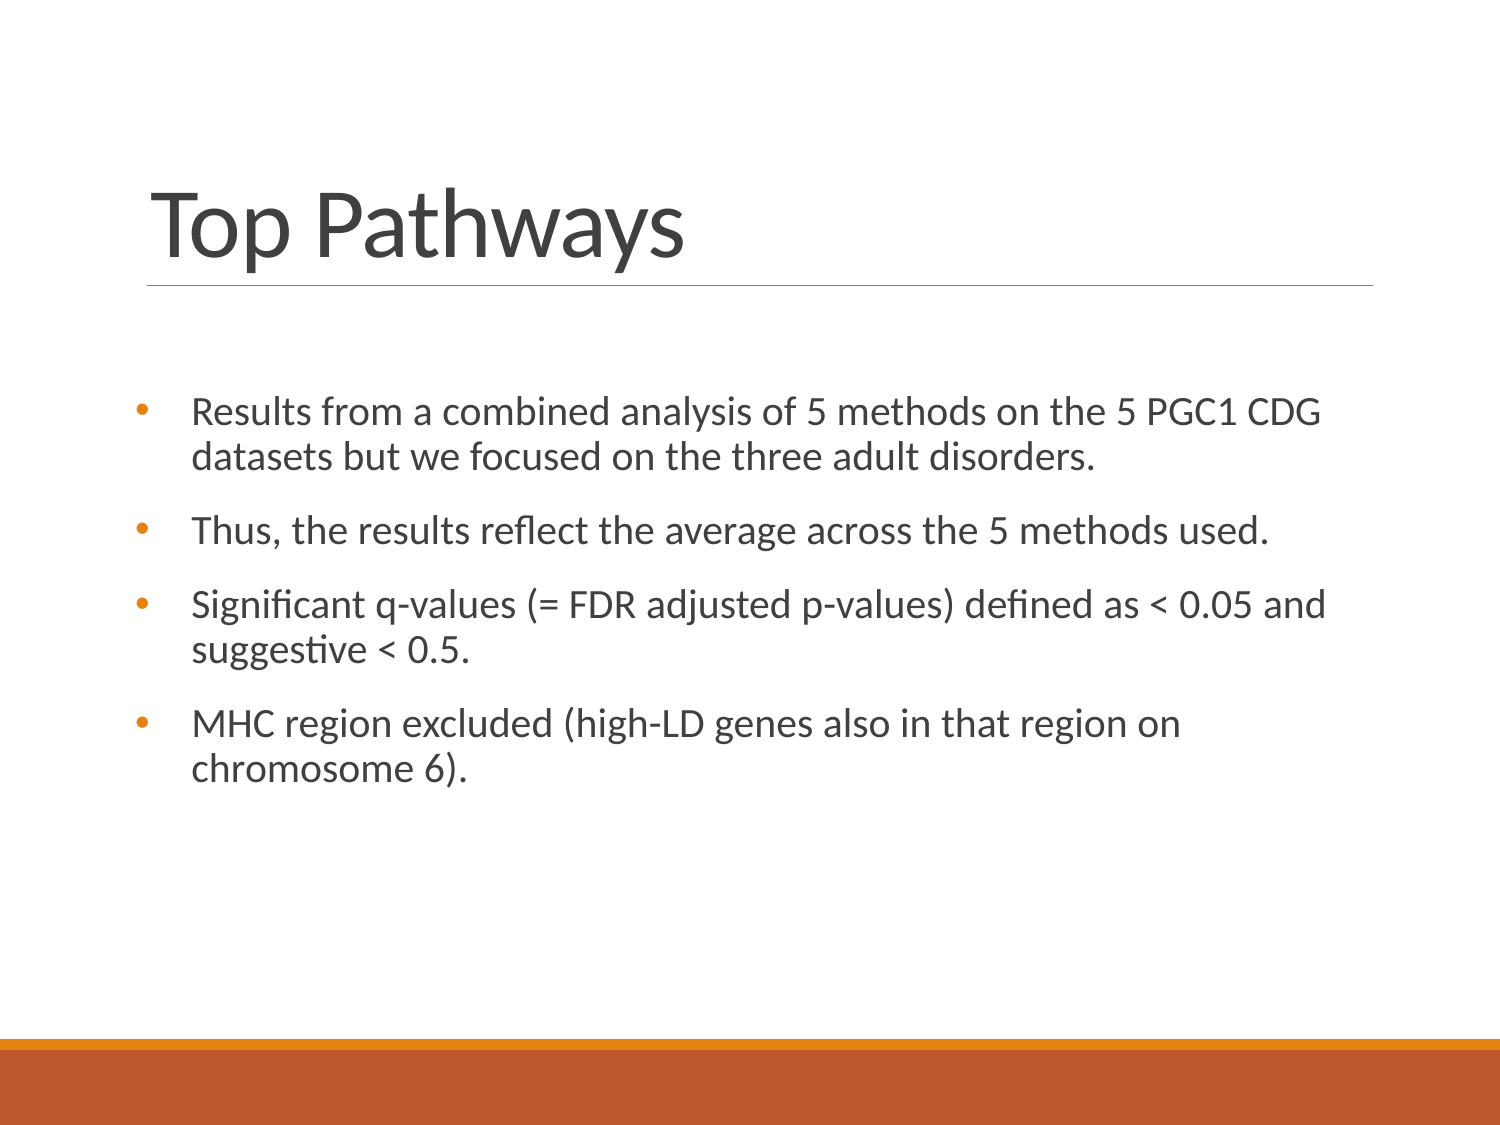

# Top Pathways

Results from a combined analysis of 5 methods on the 5 PGC1 CDG datasets but we focused on the three adult disorders.
Thus, the results reflect the average across the 5 methods used.
Significant q-values (= FDR adjusted p-values) defined as < 0.05 and suggestive < 0.5.
MHC region excluded (high-LD genes also in that region on chromosome 6).